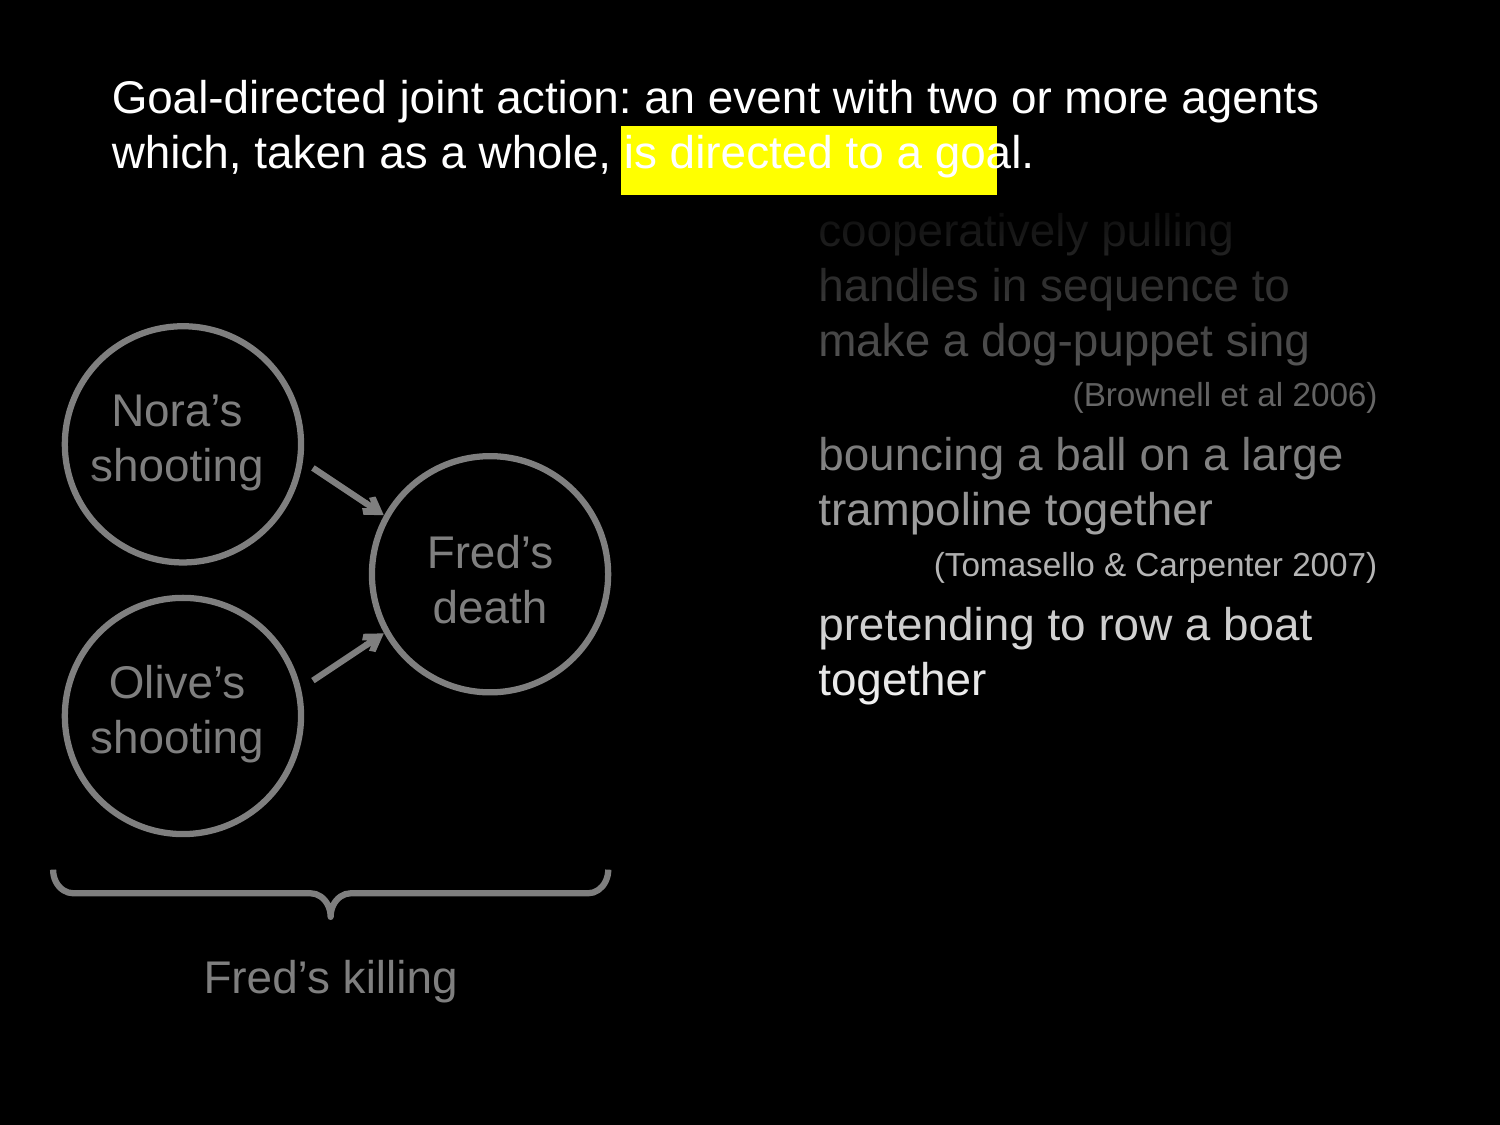

Goal-directed joint action: an event with two or more agents which, taken as a whole, is directed to a goal.
tidying up the toys together
(Behne et al 2005)
cooperatively pulling handles in sequence to make a dog-puppet sing
(Brownell et al 2006)
bouncing a ball on a large trampoline together
(Tomasello & Carpenter 2007)
pretending to row a boat together

Nora’s shooting

Fred’s death

Olive’s shooting
Fred’s killing